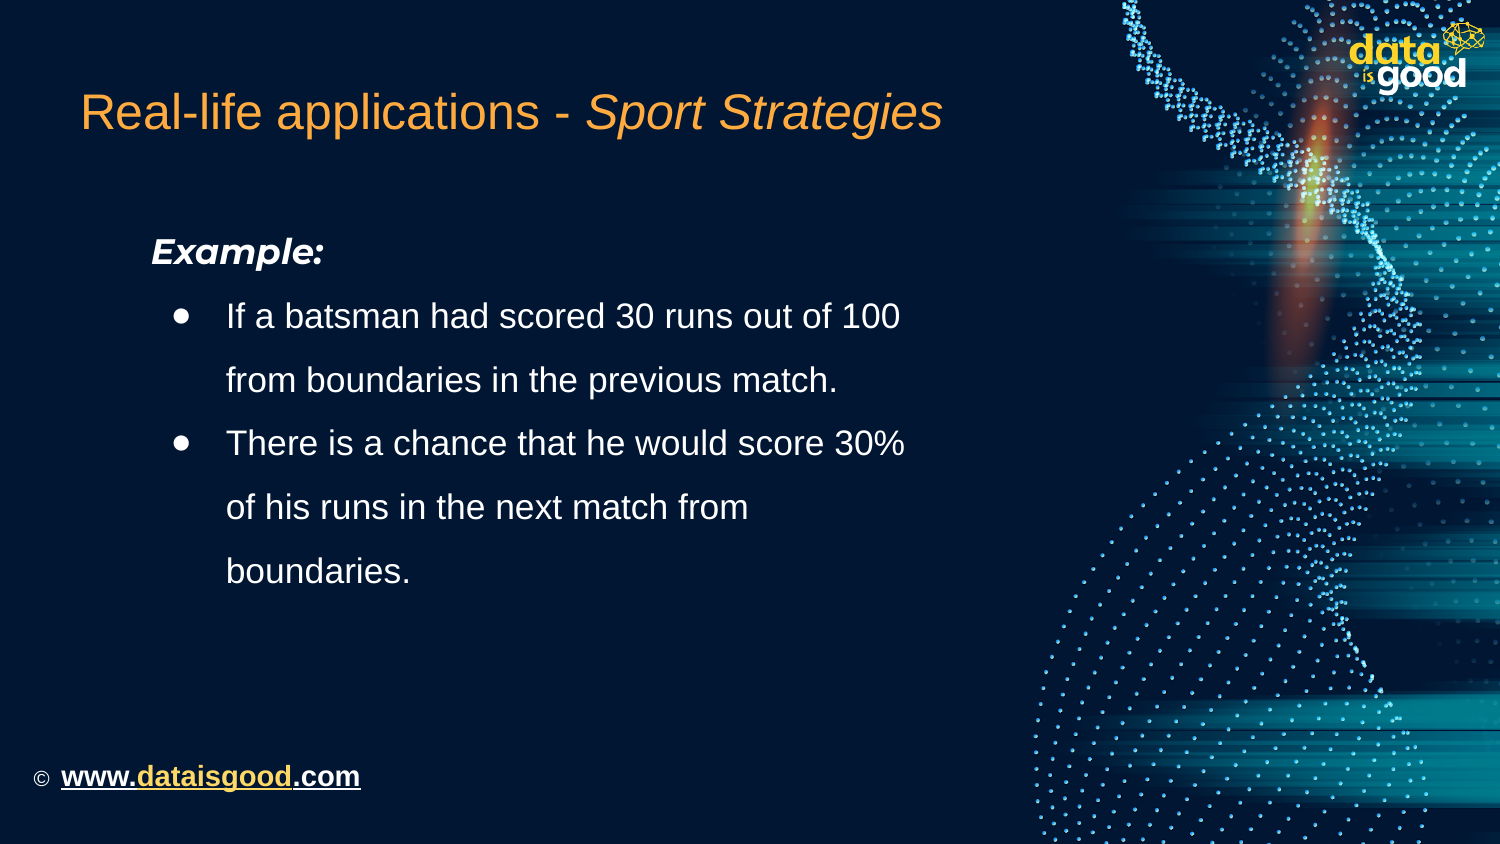

# Real-life applications - Sport Strategies
Example:
If a batsman had scored 30 runs out of 100 from boundaries in the previous match.
There is a chance that he would score 30% of his runs in the next match from boundaries.